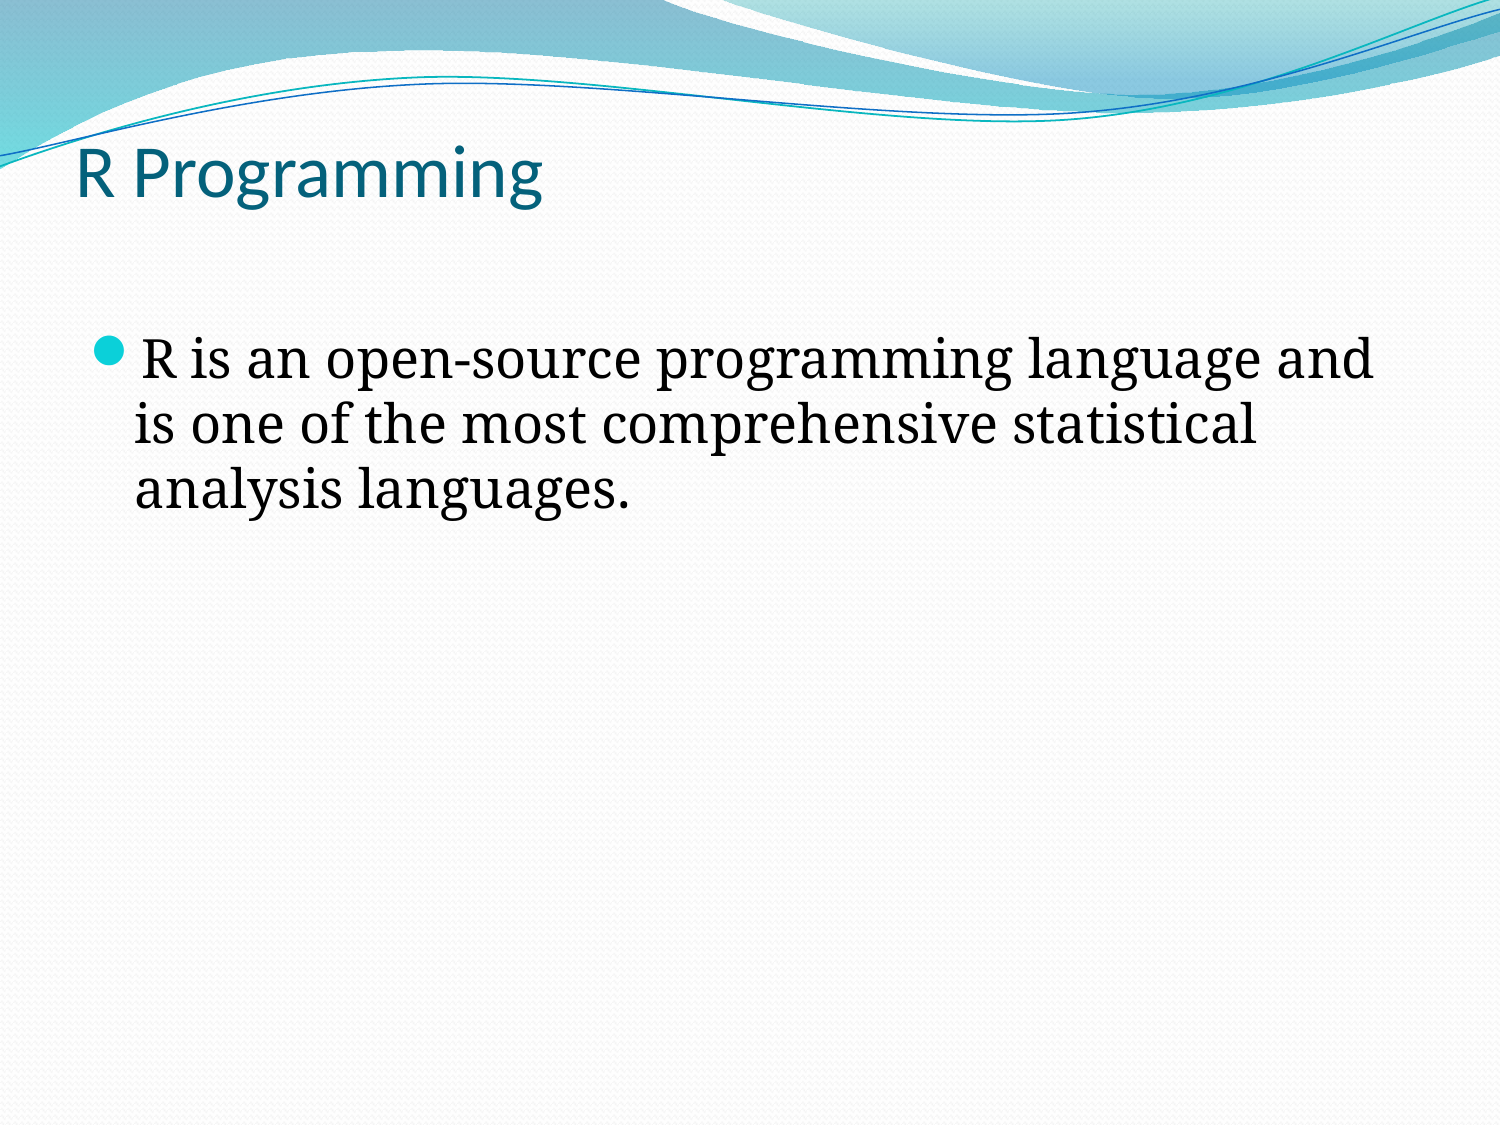

# R Programming
R is an open-source programming language and is one of the most comprehensive statistical analysis languages.